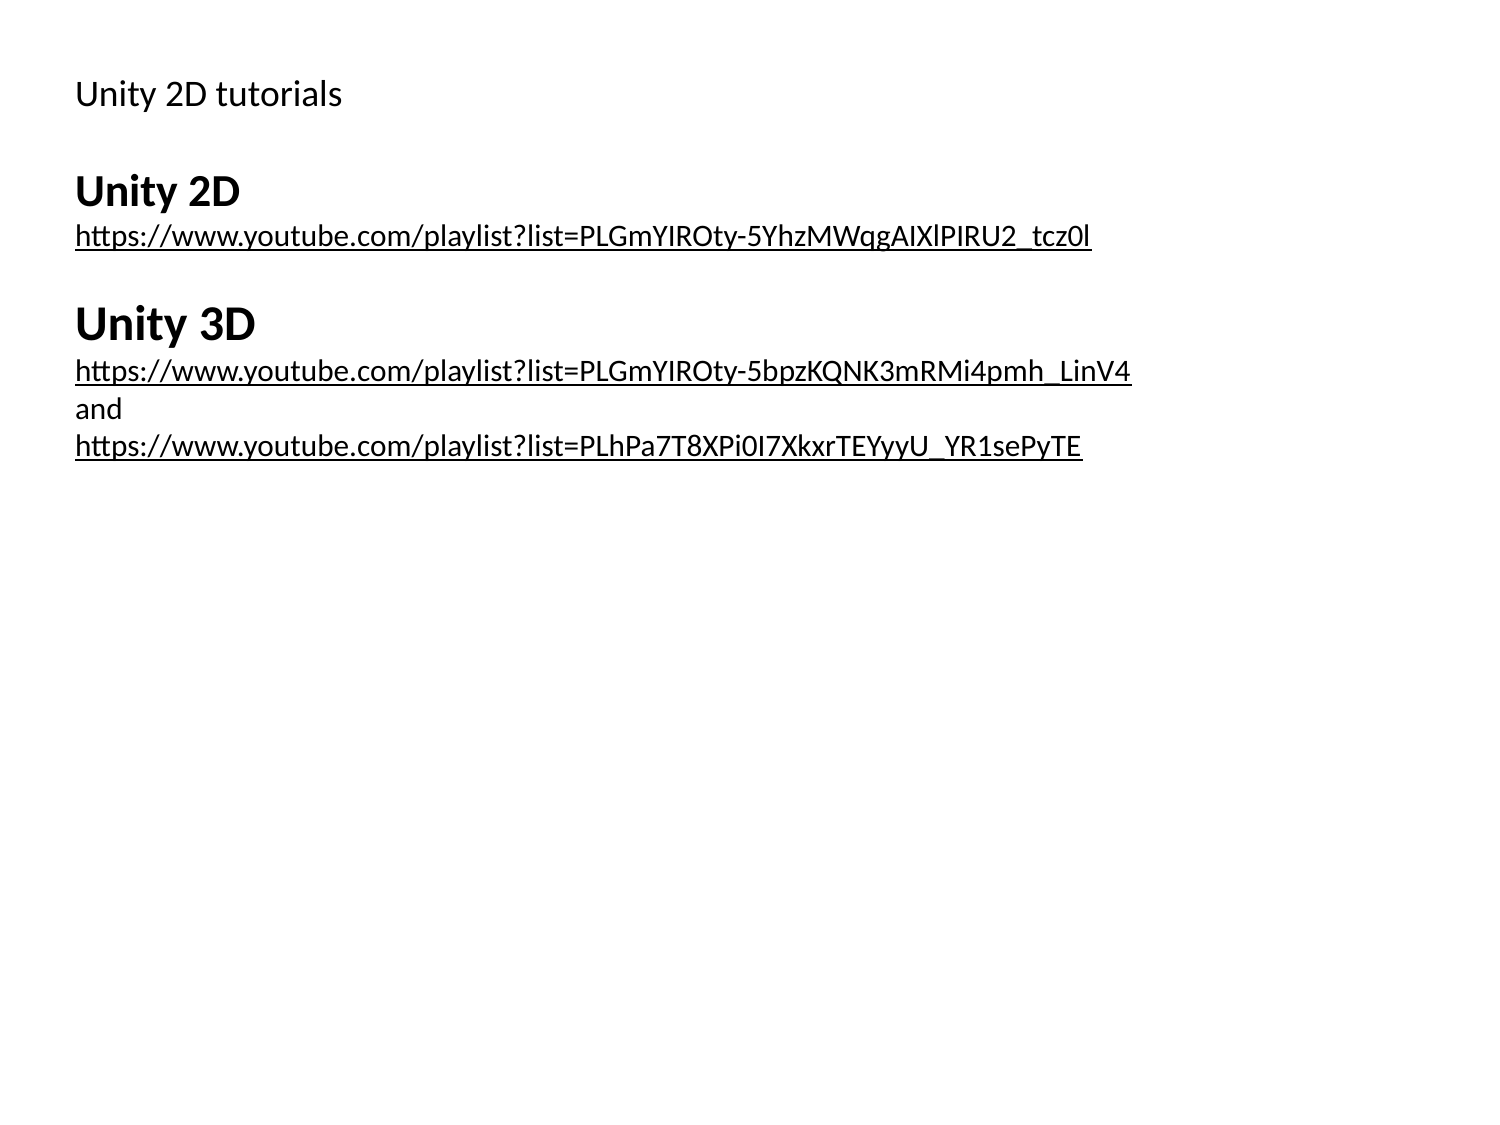

Unity 2D tutorials
Unity 2D
https://www.youtube.com/playlist?list=PLGmYIROty-5YhzMWqgAIXlPIRU2_tcz0l

Unity 3D
https://www.youtube.com/playlist?list=PLGmYIROty-5bpzKQNK3mRMi4pmh_LinV4
and
https://www.youtube.com/playlist?list=PLhPa7T8XPi0I7XkxrTEYyyU_YR1sePyTE